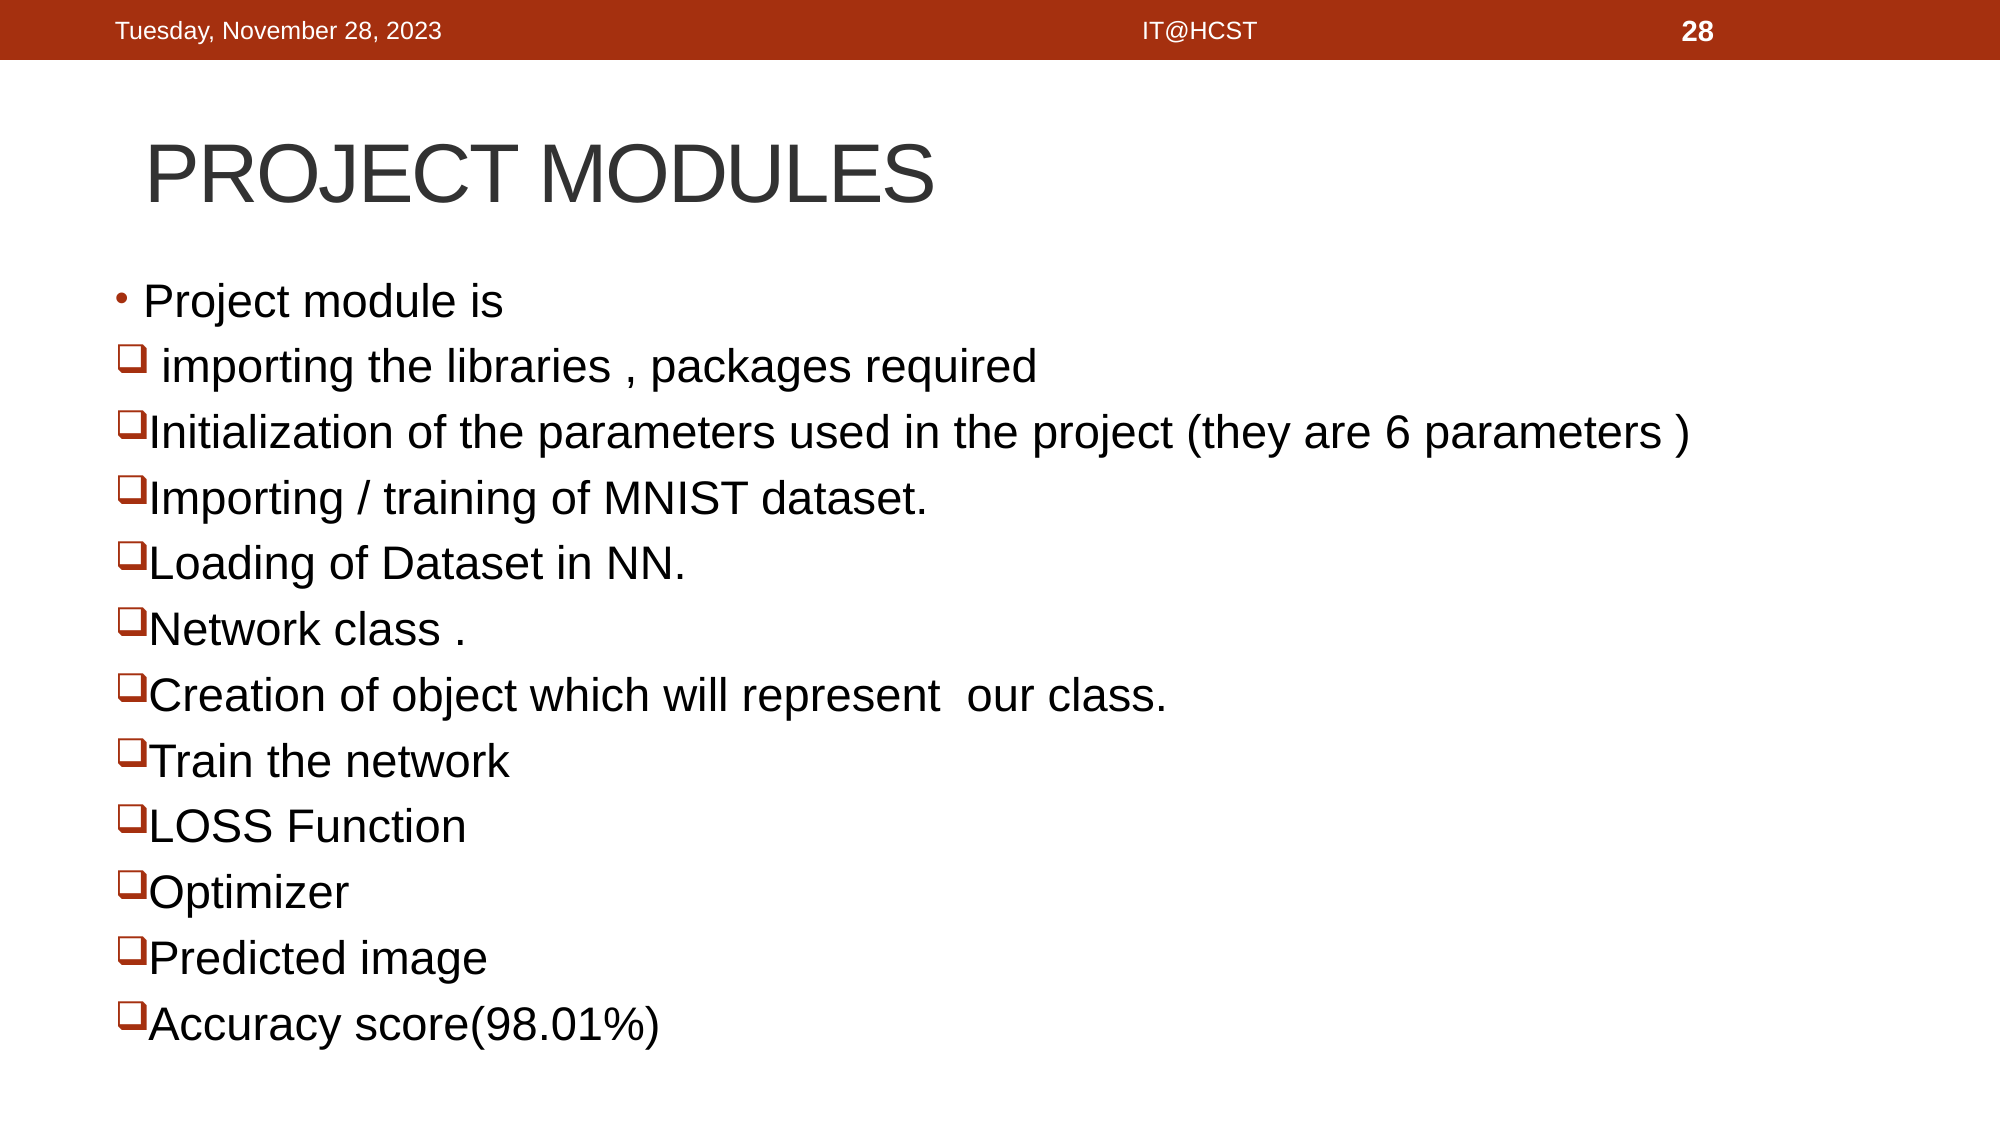

Tuesday, November 28, 2023
IT@HCST
28
# PROJECT MODULES
Project module is
 importing the libraries , packages required
Initialization of the parameters used in the project (they are 6 parameters )
Importing / training of MNIST dataset.
Loading of Dataset in NN.
Network class .
Creation of object which will represent  our class.
Train the network
LOSS Function
Optimizer
Predicted image
Accuracy score(98.01%)